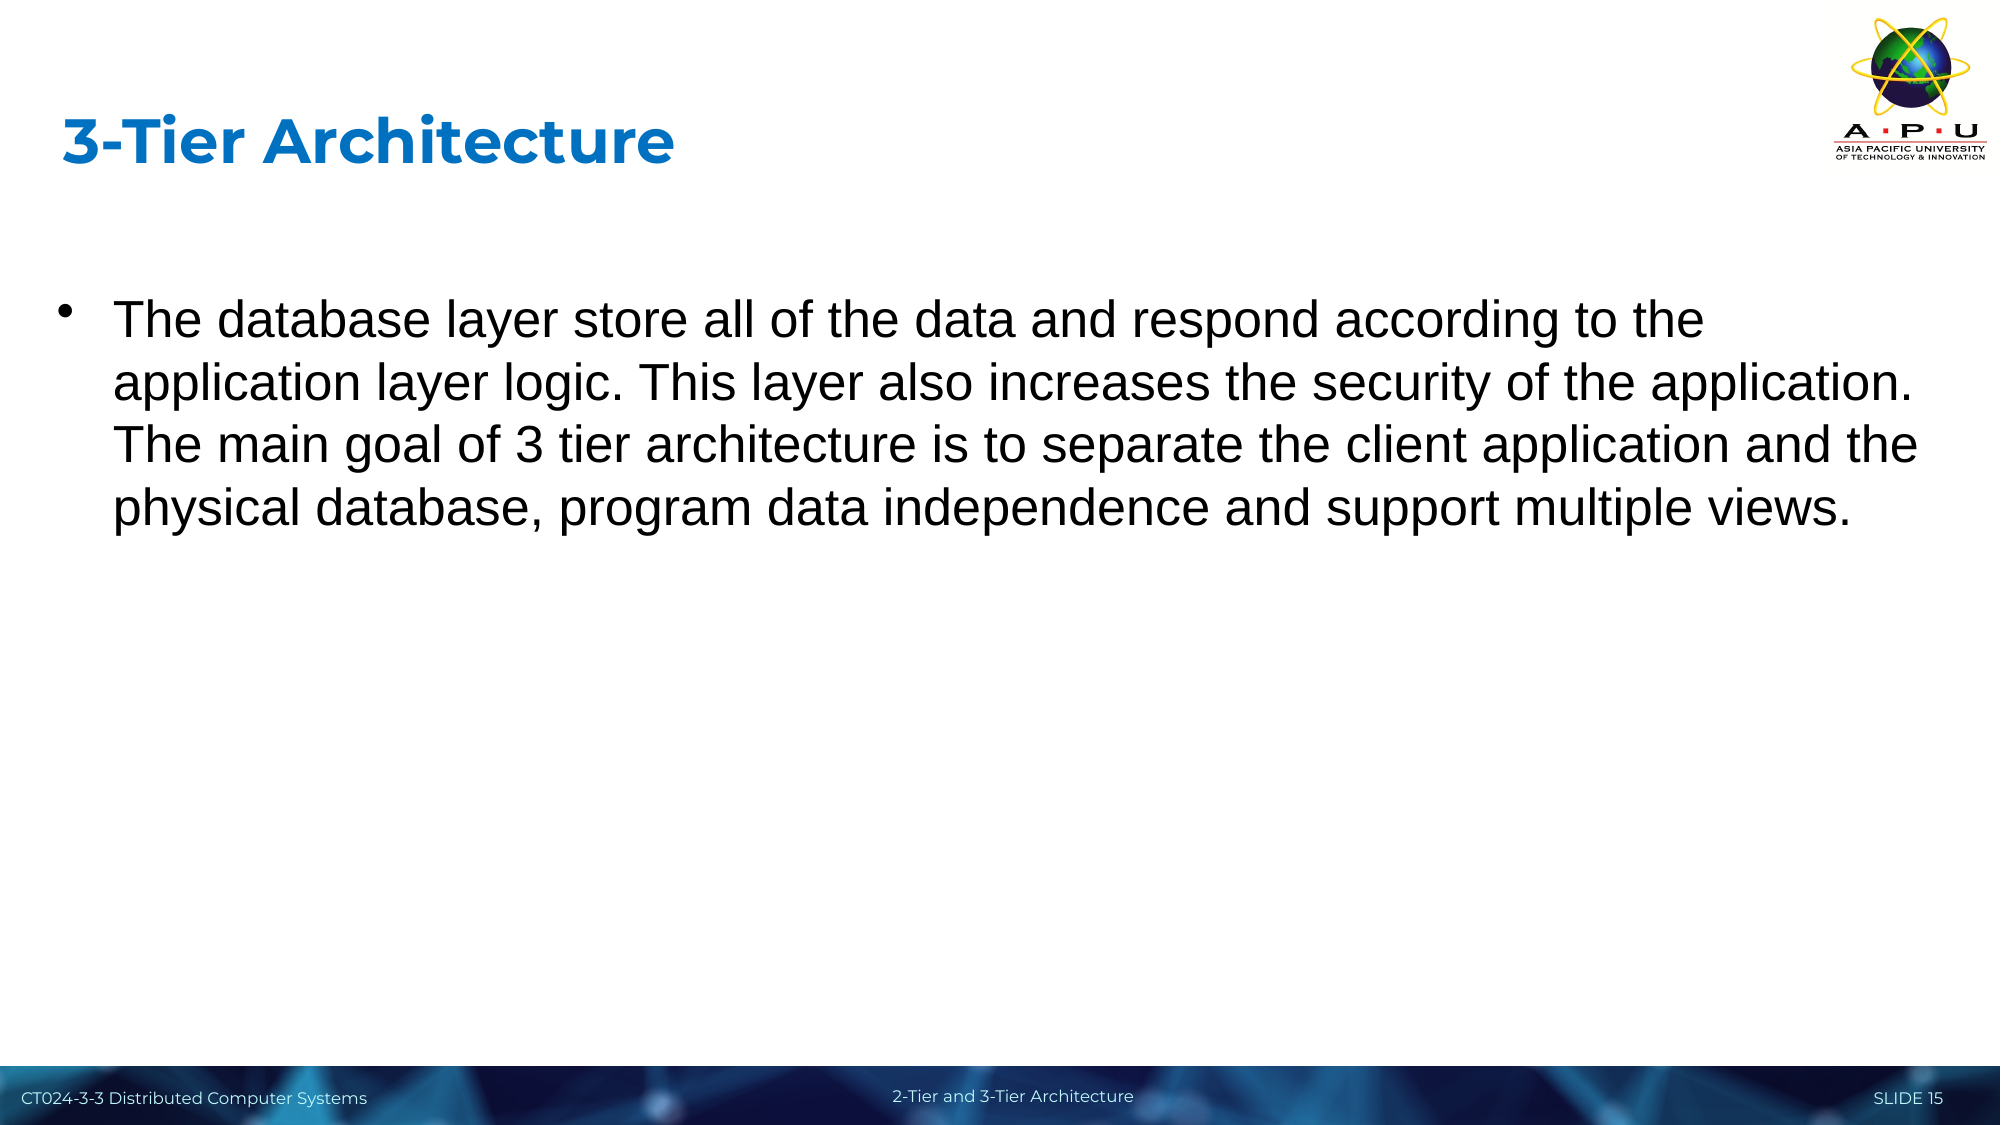

# 3-Tier Architecture
The database layer store all of the data and respond according to the application layer logic. This layer also increases the security of the application. The main goal of 3 tier architecture is to separate the client application and the physical database, program data independence and support multiple views.